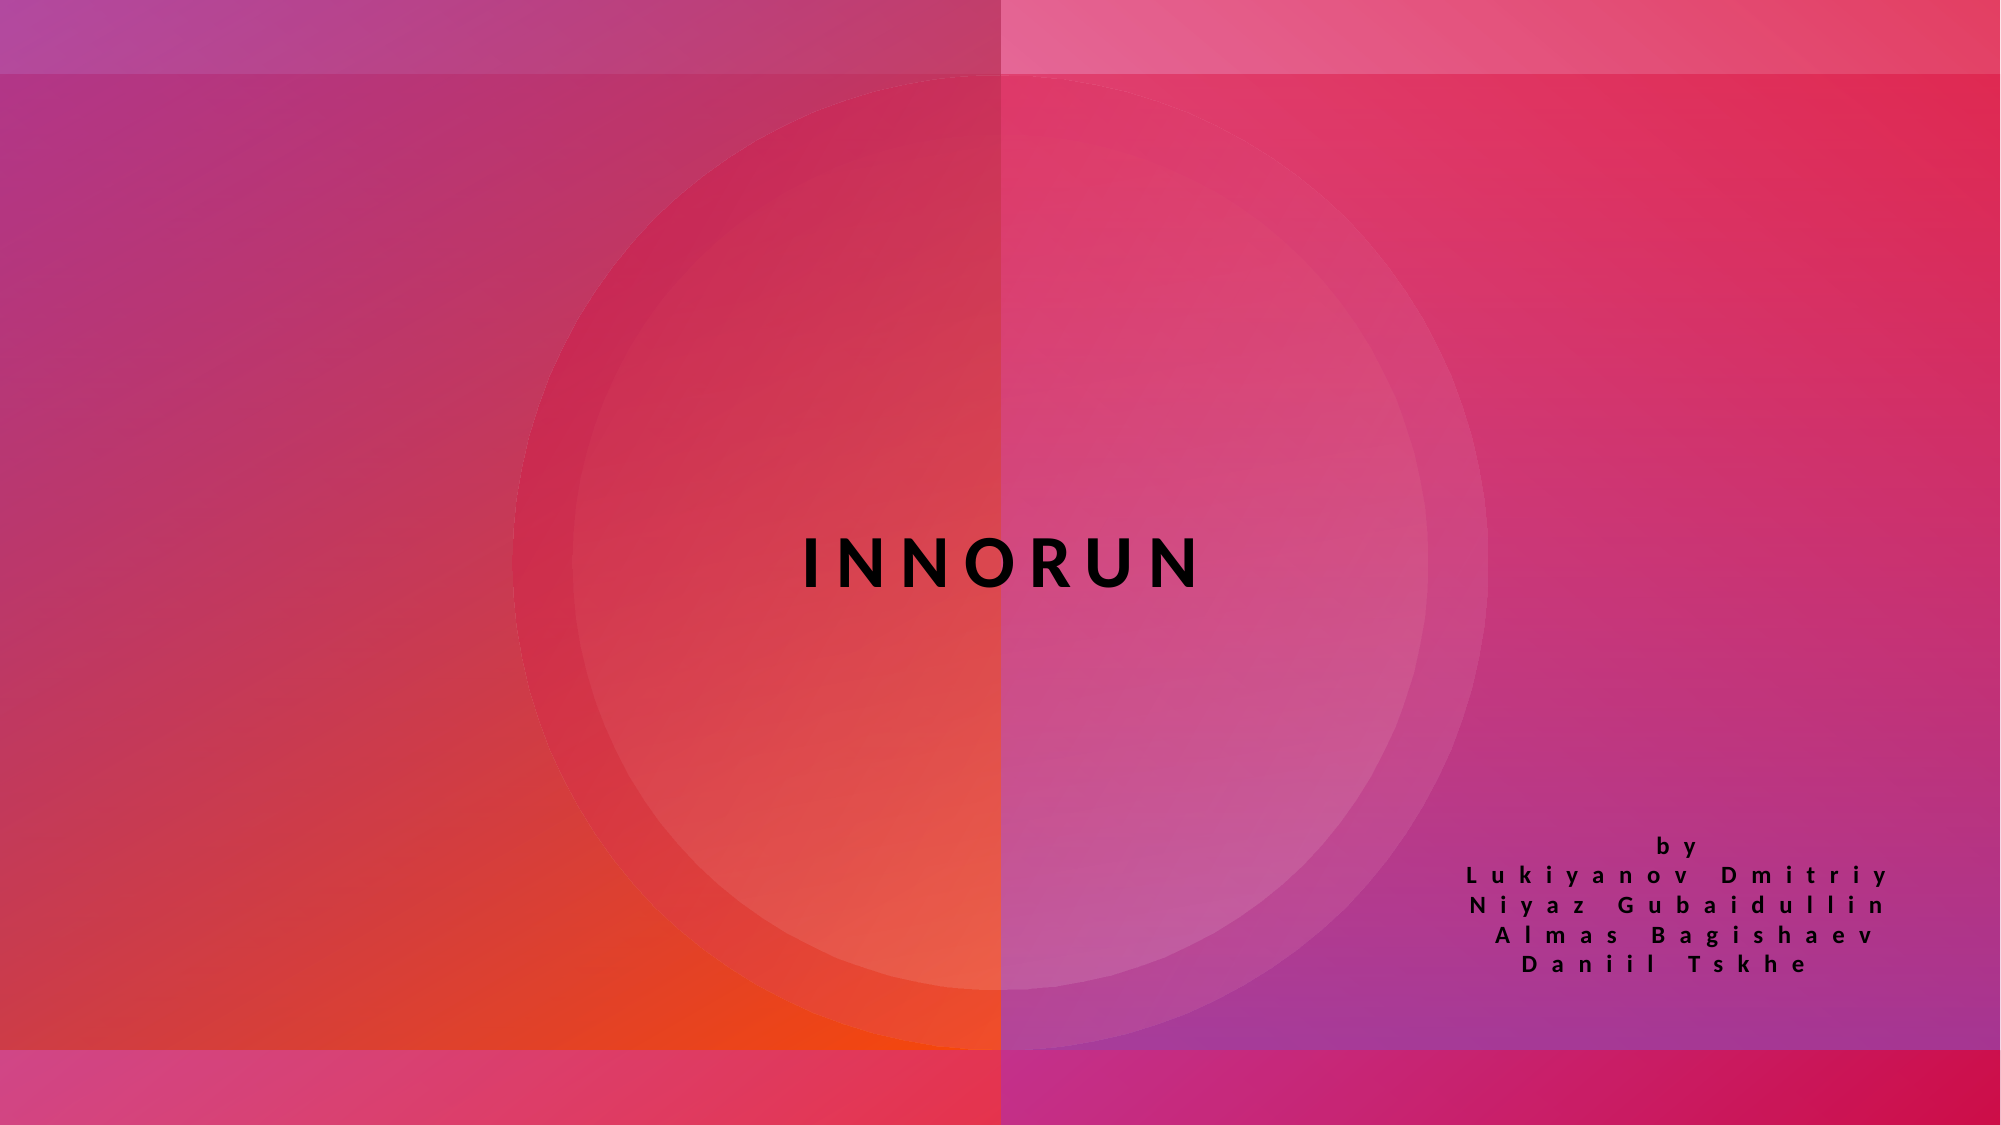

# Innorun
by
Lukiyanov Dmitriy
Niyaz Gubaidullin
Almas Bagishaev
Daniil Tskhe